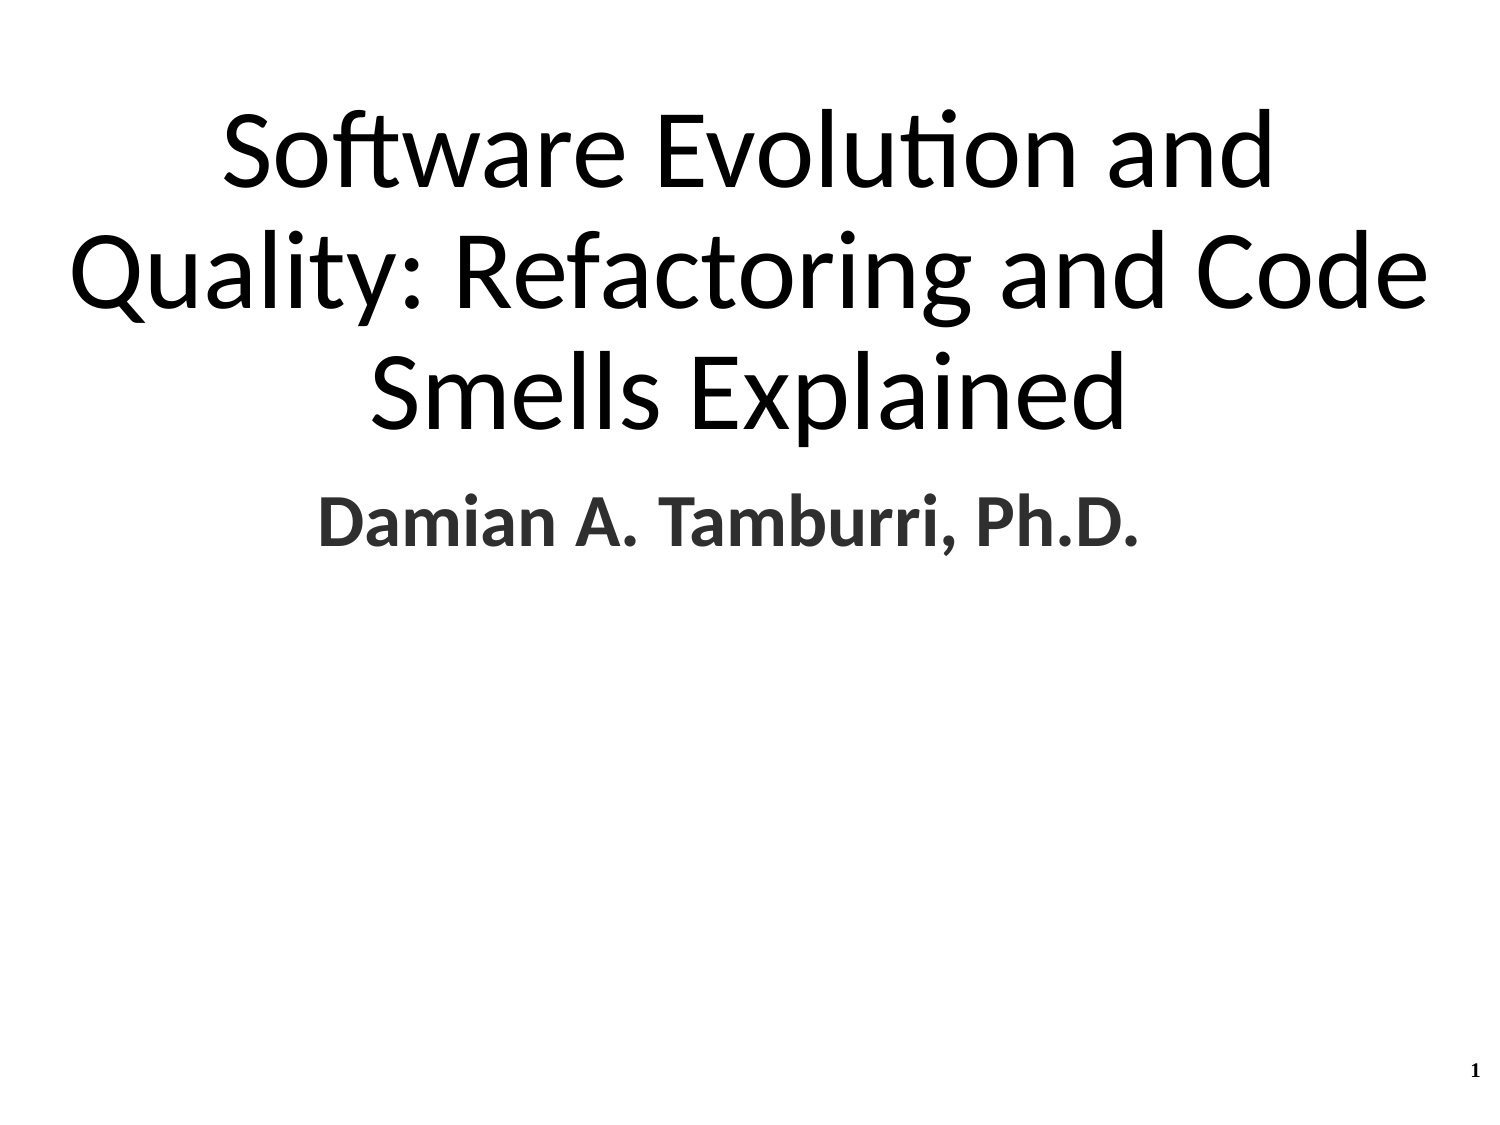

Software Evolution and Quality: Refactoring and Code Smells Explained
Damian A. Tamburri, Ph.D.
1